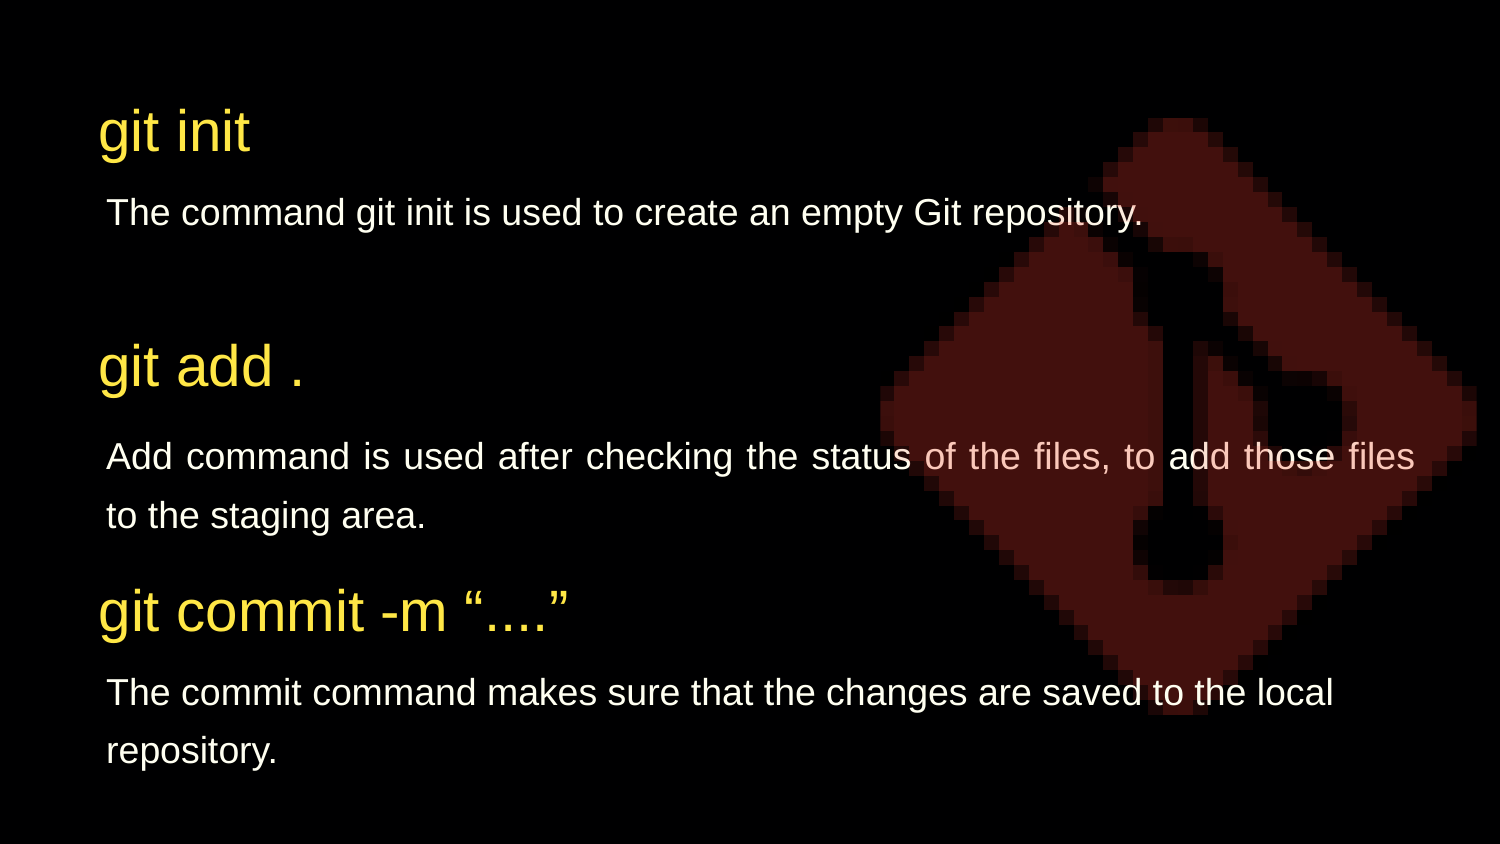

git init

The command git init is used to create an empty Git repository.

git add .
Add command is used after checking the status of the files, to add those files to the staging area.

git commit -m “....”
The commit command makes sure that the changes are saved to the local repository.